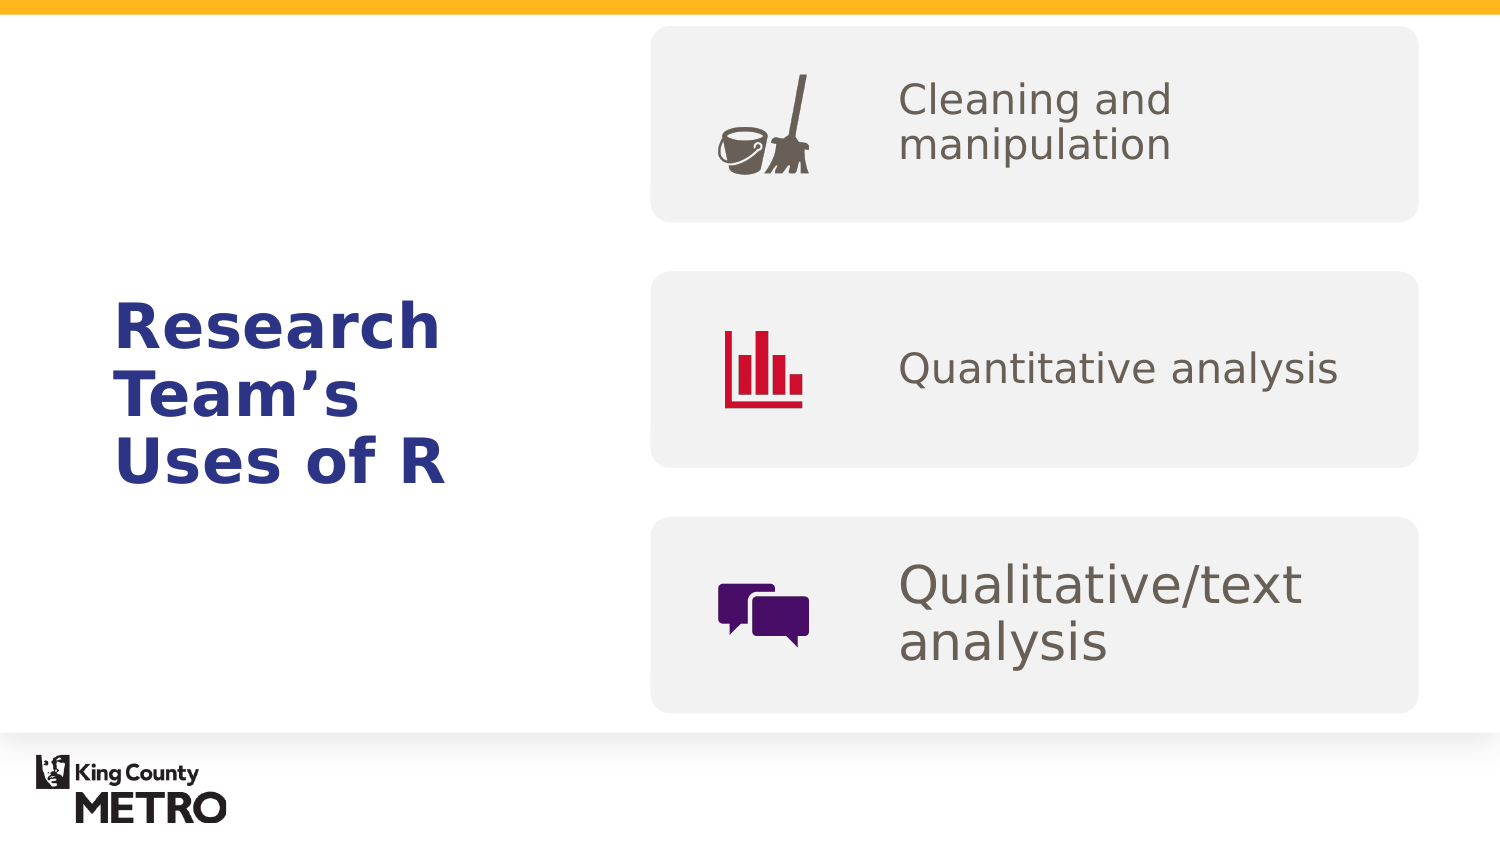

Cleaning and manipulation
Quantitative analysis
Qualitative/text analysis
# Research Team’s Uses of R